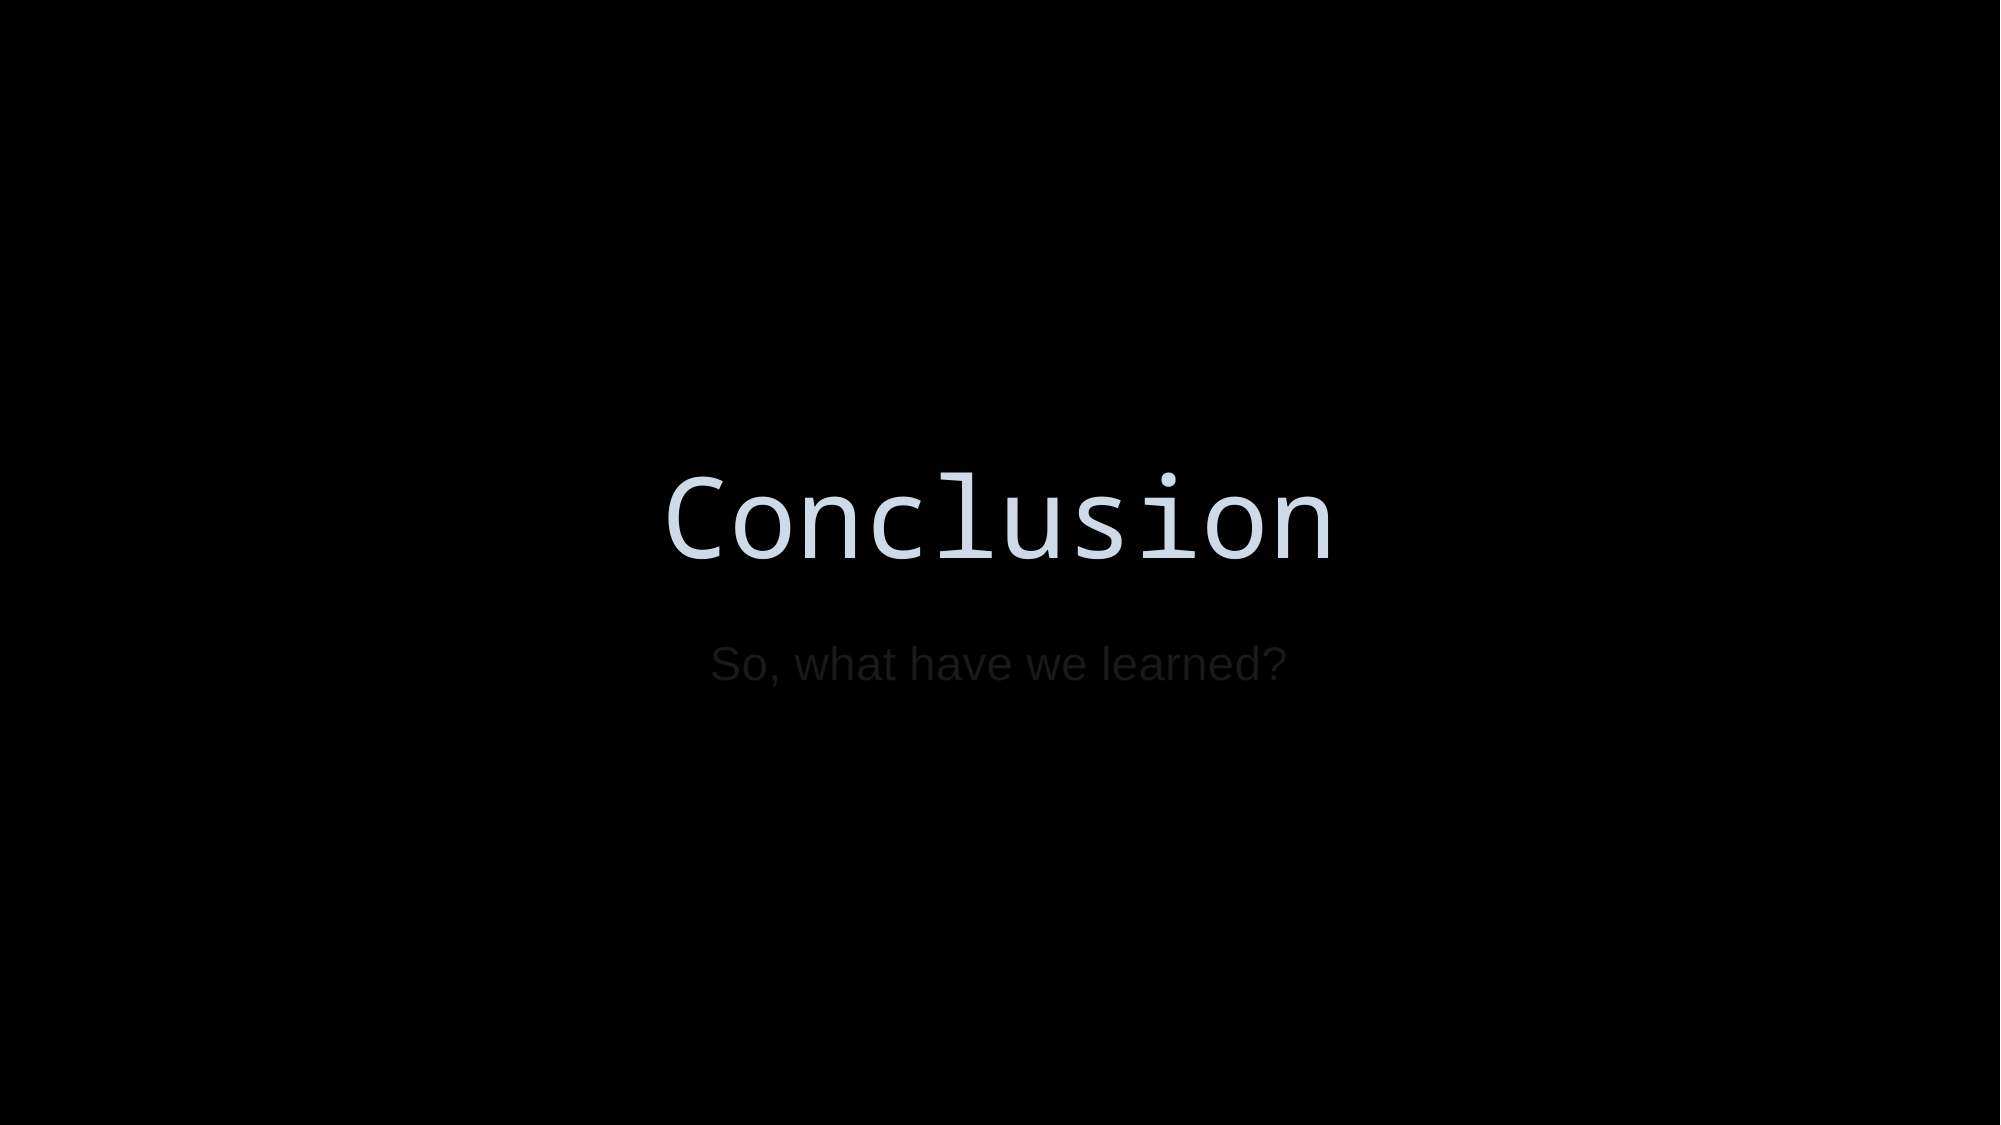

# Conclusion
So, what have we learned?